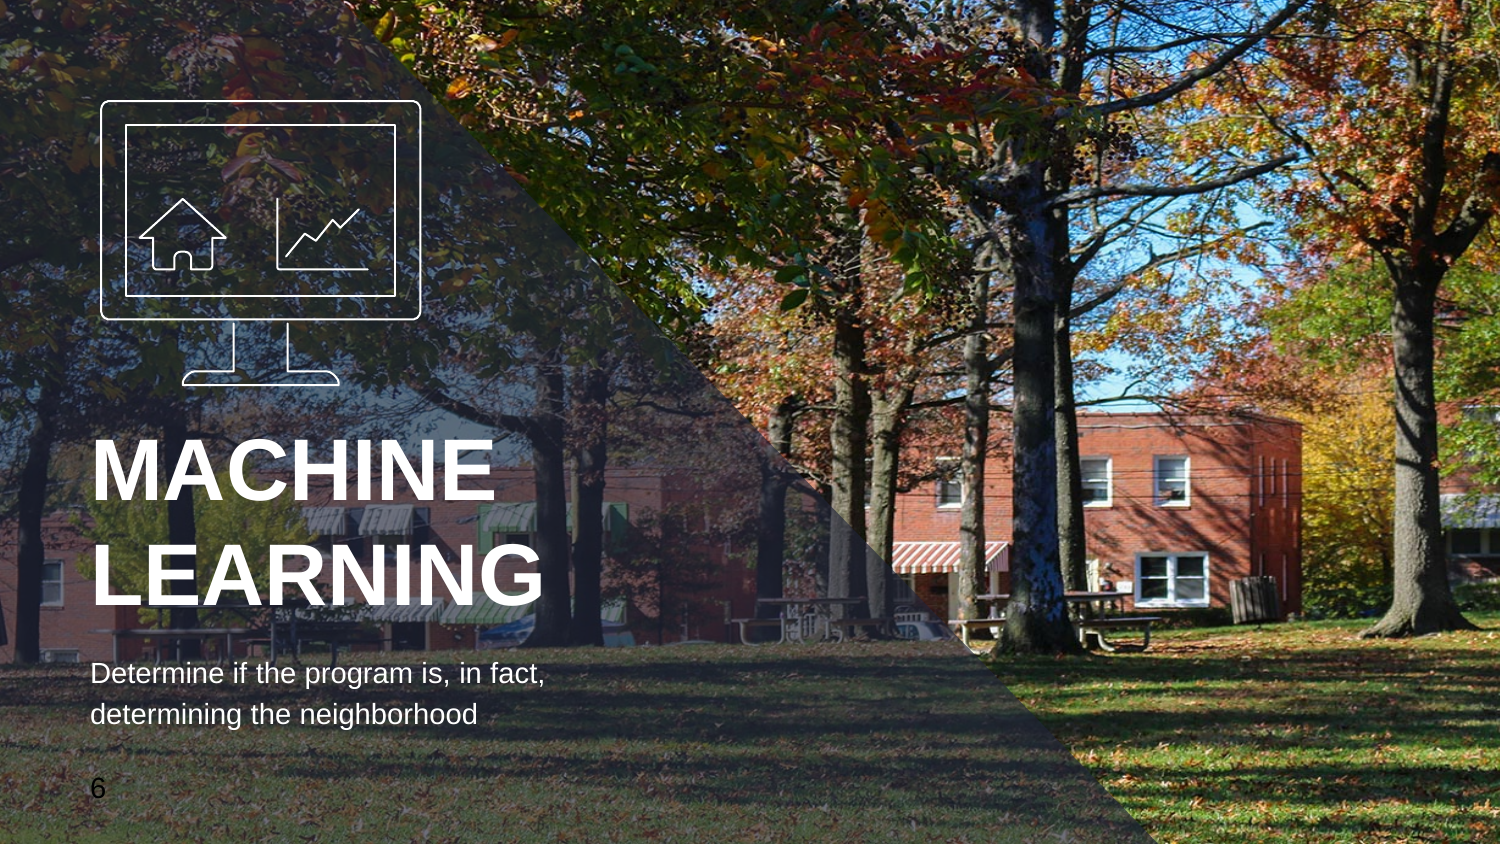

MACHINE
LEARNING
Determine if the program is, in fact, determining the neighborhood
6